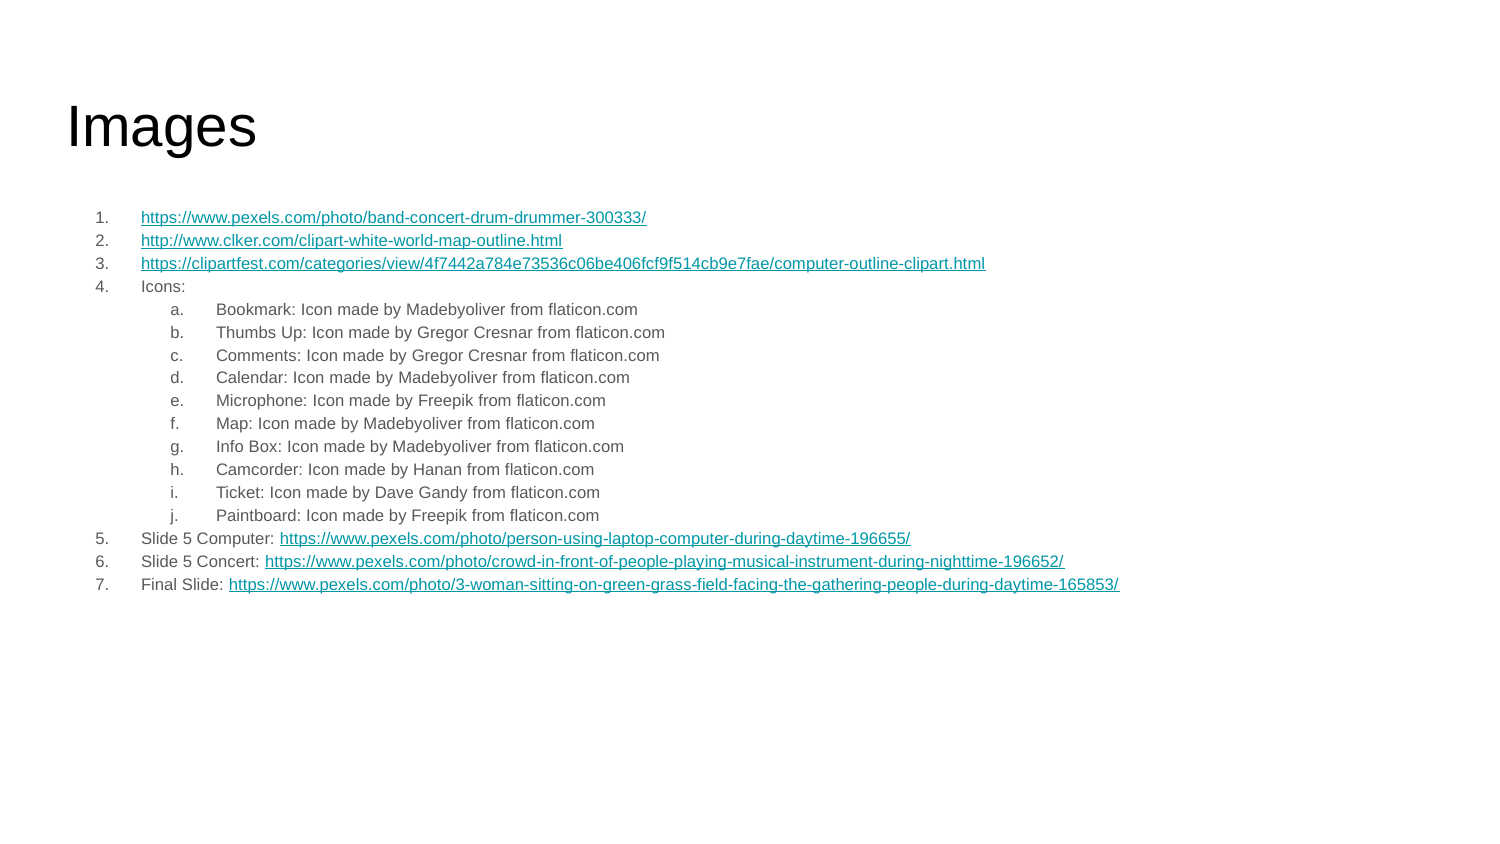

# Images
https://www.pexels.com/photo/band-concert-drum-drummer-300333/
http://www.clker.com/clipart-white-world-map-outline.html
https://clipartfest.com/categories/view/4f7442a784e73536c06be406fcf9f514cb9e7fae/computer-outline-clipart.html
Icons:
Bookmark: Icon made by Madebyoliver from flaticon.com
Thumbs Up: Icon made by Gregor Cresnar from flaticon.com
Comments: Icon made by Gregor Cresnar from flaticon.com
Calendar: Icon made by Madebyoliver from flaticon.com
Microphone: Icon made by Freepik from flaticon.com
Map: Icon made by Madebyoliver from flaticon.com
Info Box: Icon made by Madebyoliver from flaticon.com
Camcorder: Icon made by Hanan from flaticon.com
Ticket: Icon made by Dave Gandy from flaticon.com
Paintboard: Icon made by Freepik from flaticon.com
Slide 5 Computer: https://www.pexels.com/photo/person-using-laptop-computer-during-daytime-196655/
Slide 5 Concert: https://www.pexels.com/photo/crowd-in-front-of-people-playing-musical-instrument-during-nighttime-196652/
Final Slide: https://www.pexels.com/photo/3-woman-sitting-on-green-grass-field-facing-the-gathering-people-during-daytime-165853/